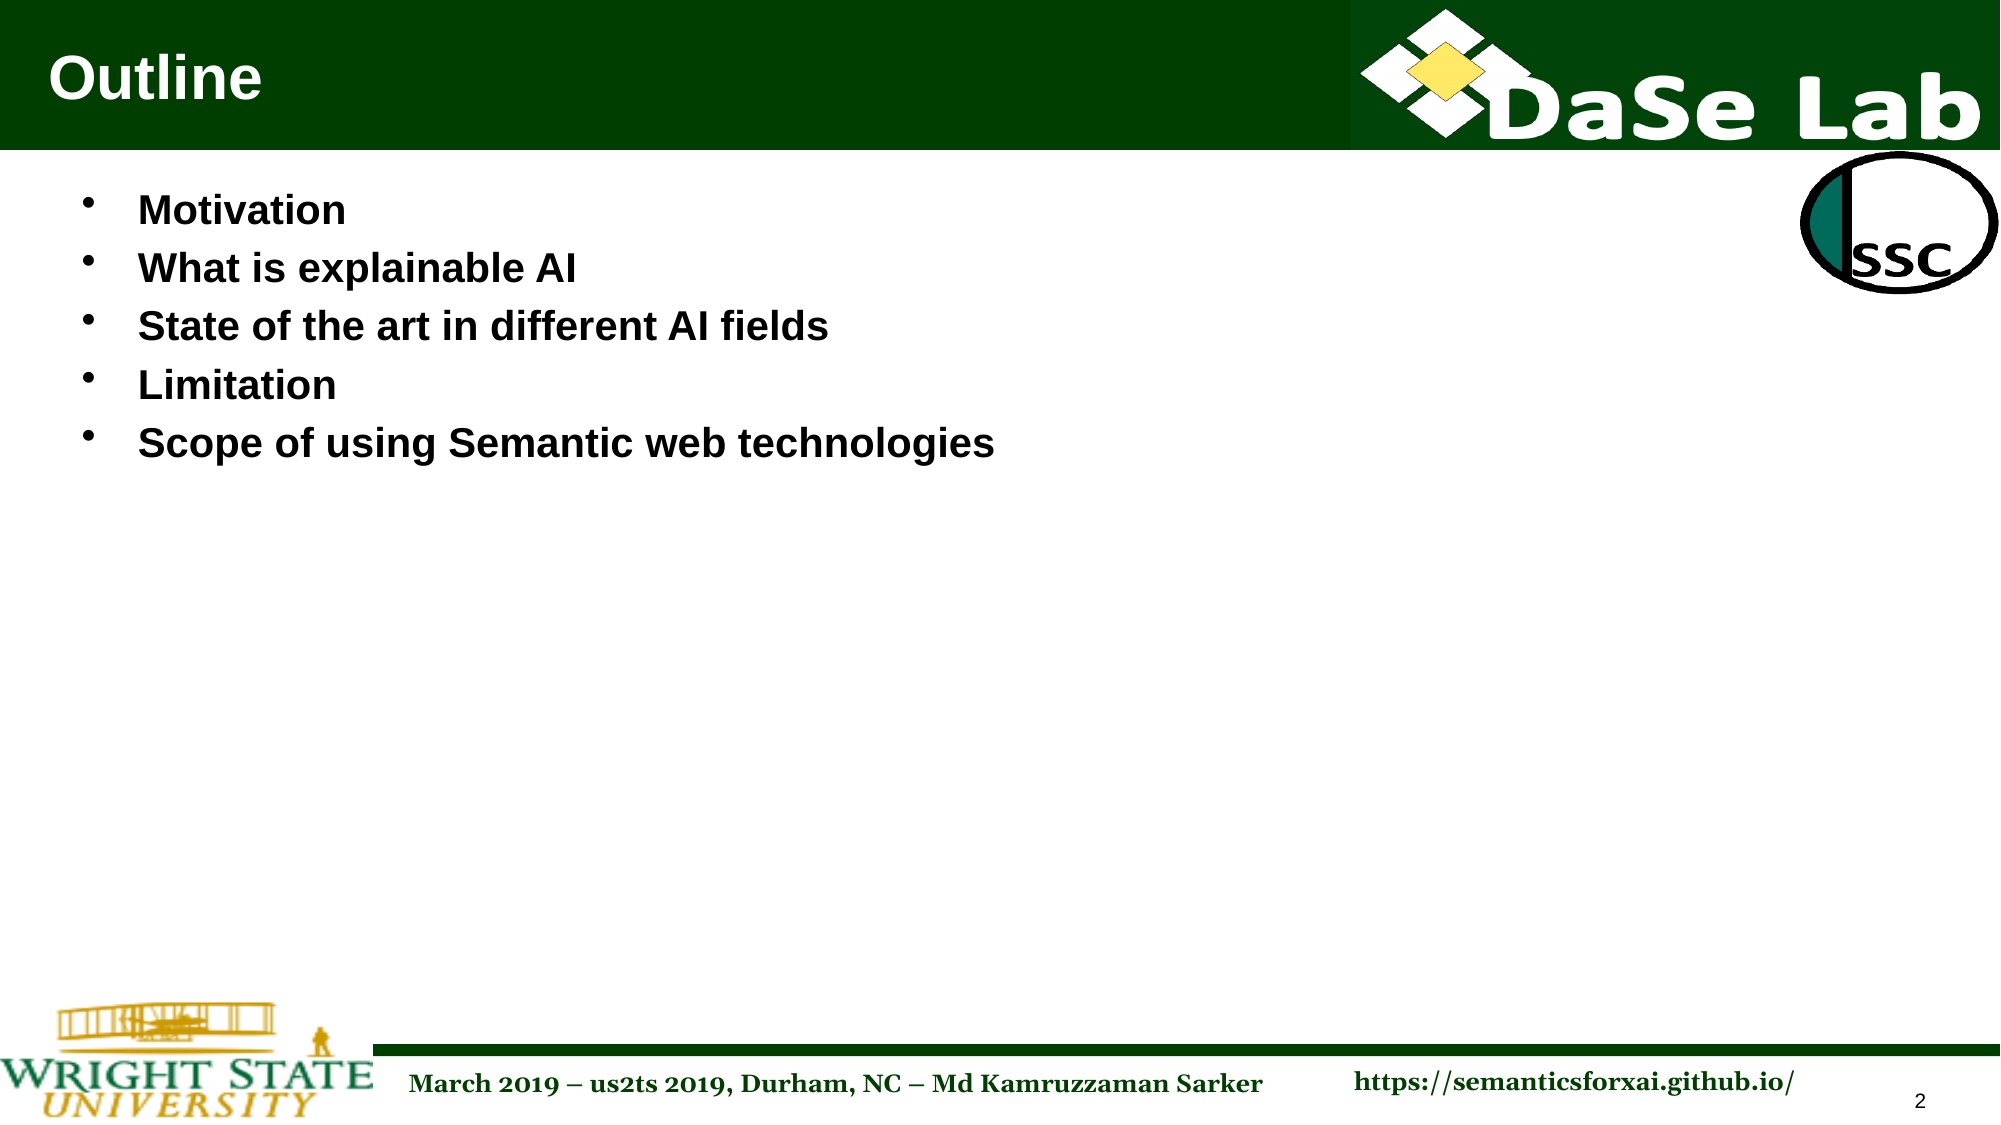

# Outline
Motivation
What is explainable AI
State of the art in different AI fields
Limitation
Scope of using Semantic web technologies